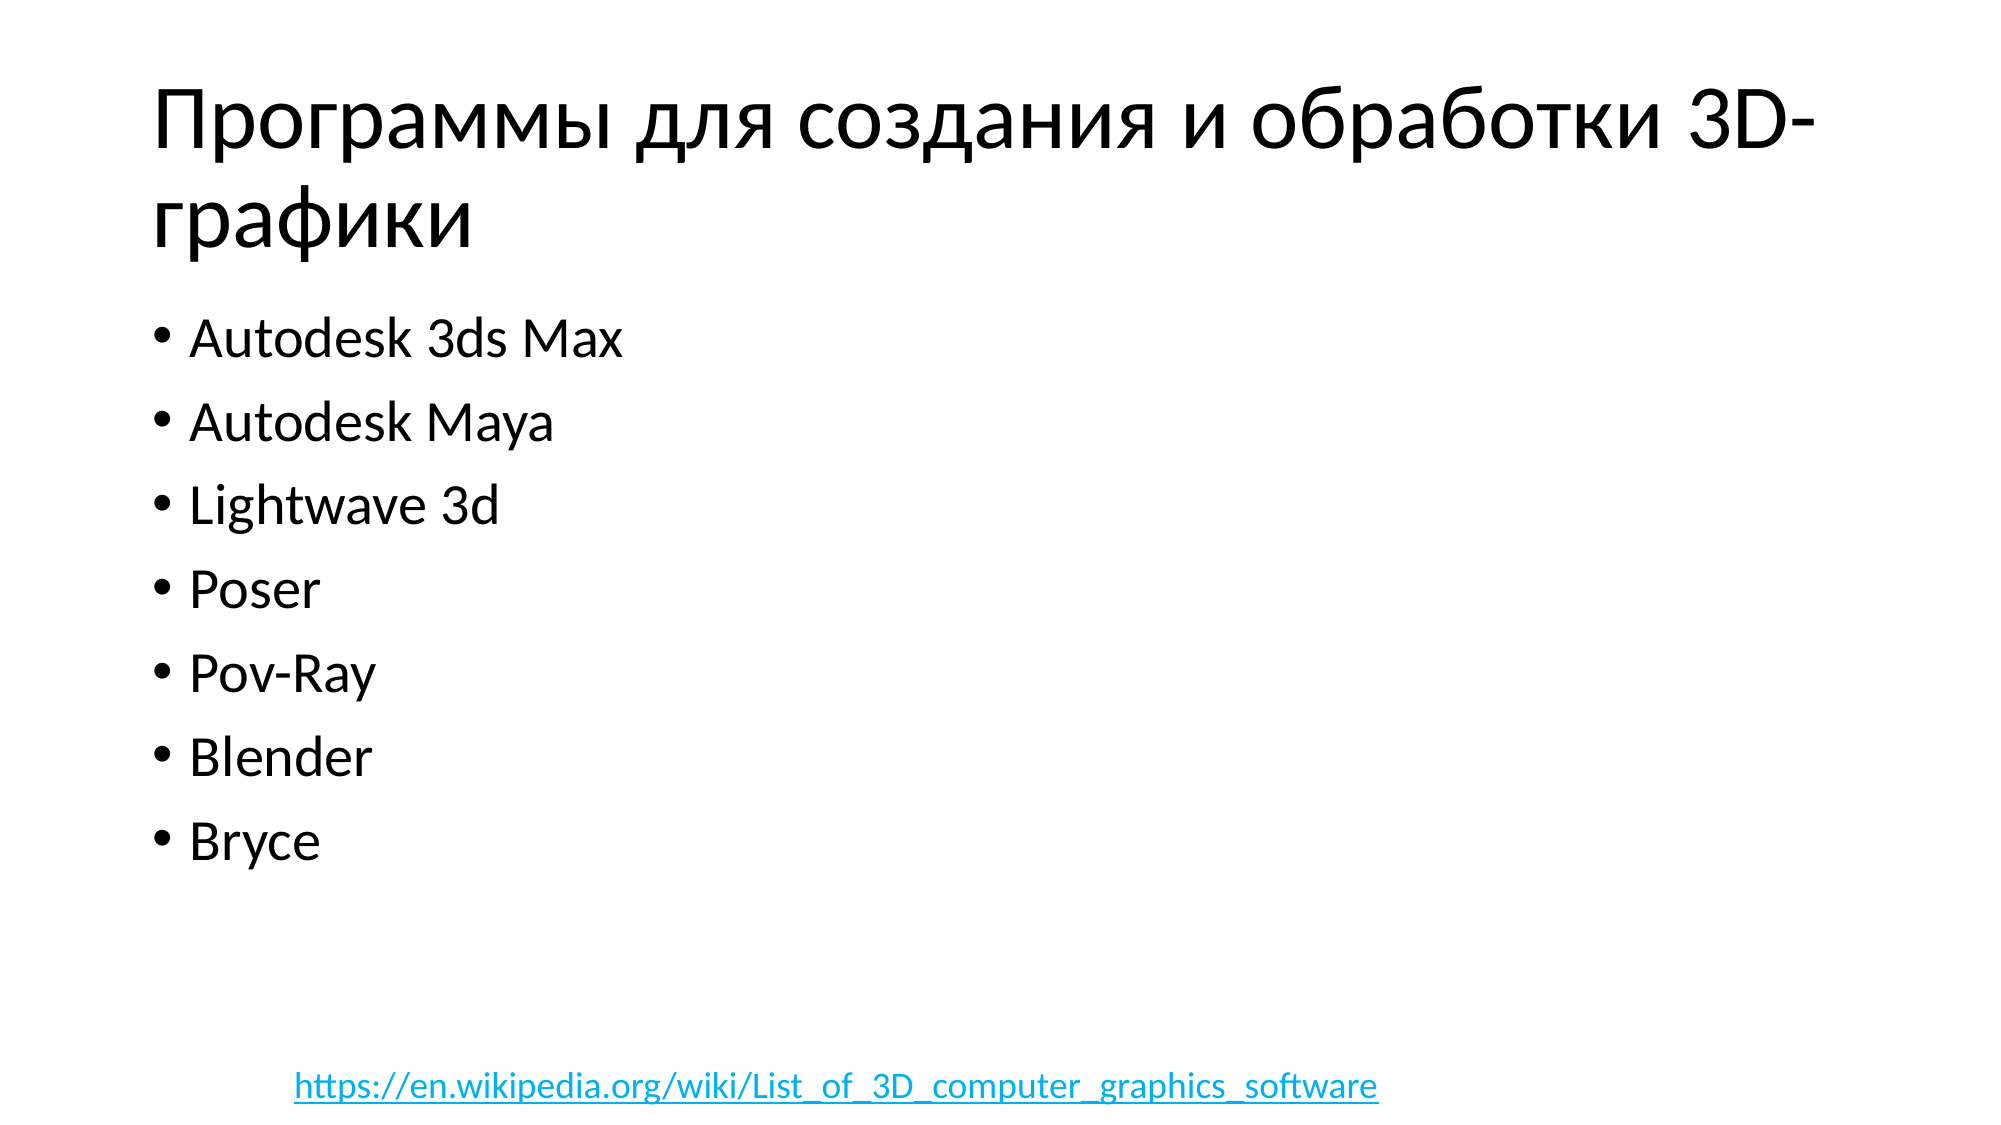

# Программы для создания и обработки 3D-графики
Autodesk 3ds Max
Autodesk Maya
Lightwave 3d
Poser
Pov-Ray
Blender
Bryce
https://en.wikipedia.org/wiki/List_of_3D_computer_graphics_software